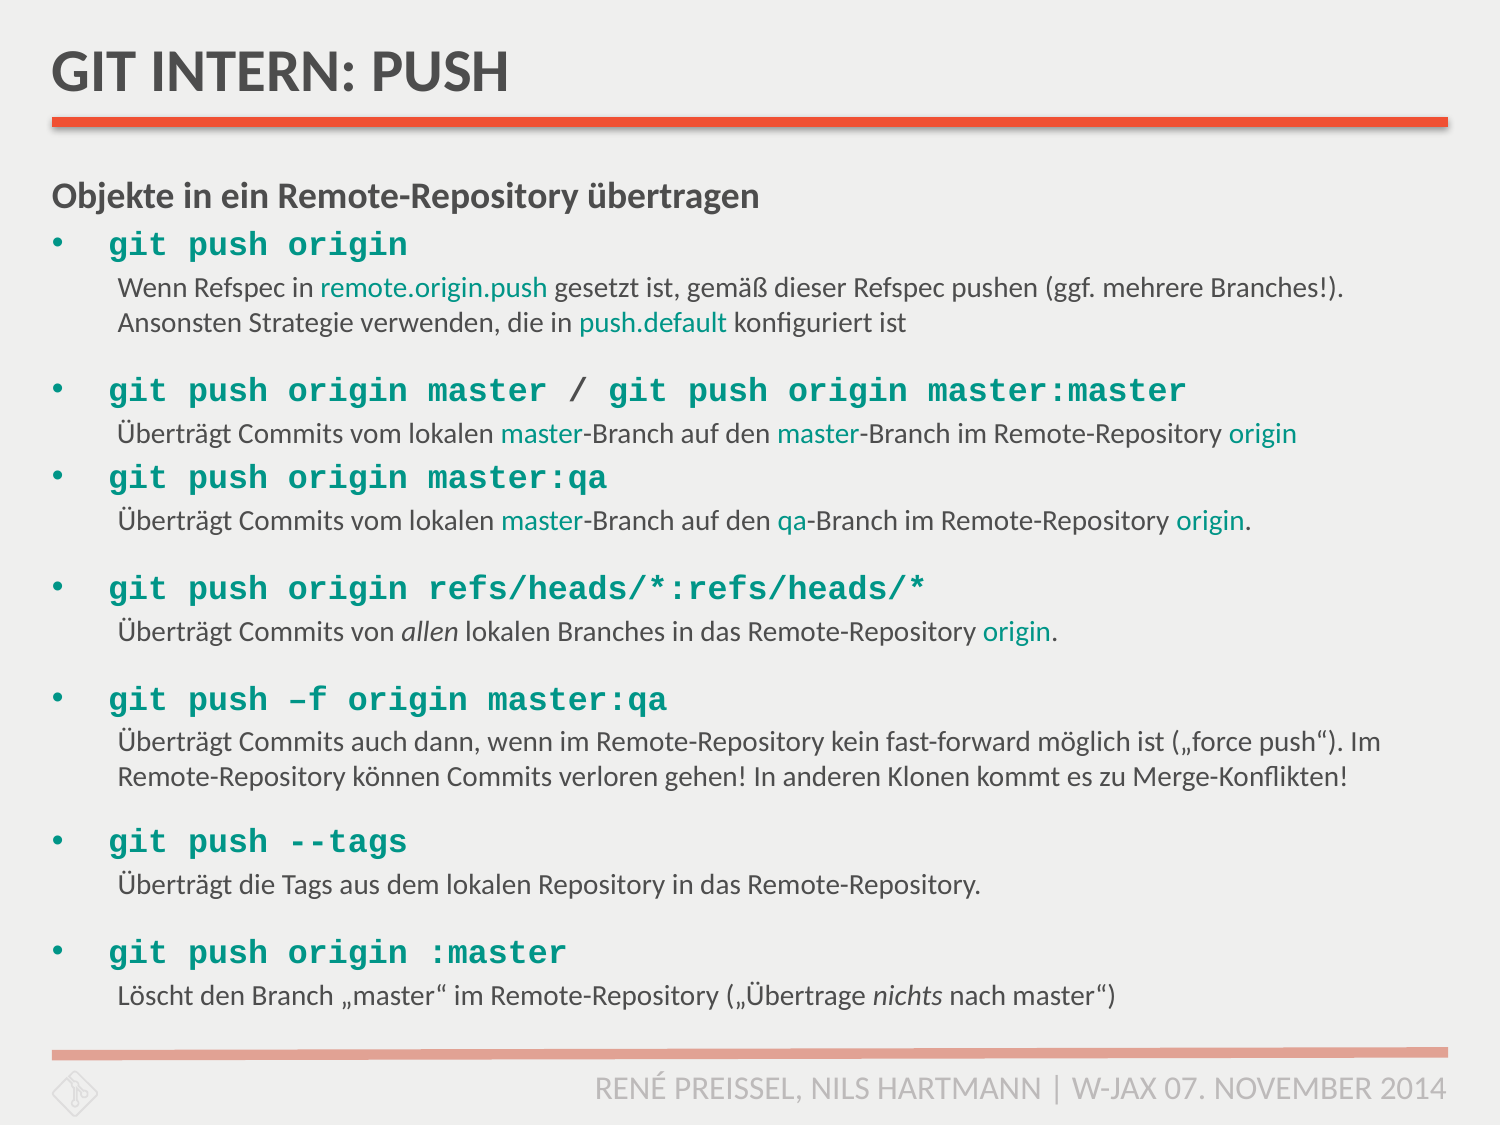

# GIT INTERN: PUSH
Objekte in ein Remote-Repository übertragen
git push origin
Wenn Refspec in remote.origin.push gesetzt ist, gemäß dieser Refspec pushen (ggf. mehrere Branches!). Ansonsten Strategie verwenden, die in push.default konfiguriert ist

git push origin master / git push origin master:master
          Überträgt Commits vom lokalen master-Branch auf den master-Branch im Remote-Repository origin
git push origin master:qa
Überträgt Commits vom lokalen master-Branch auf den qa-Branch im Remote-Repository origin.

git push origin refs/heads/*:refs/heads/*
Überträgt Commits von allen lokalen Branches in das Remote-Repository origin.

git push –f origin master:qa
Überträgt Commits auch dann, wenn im Remote-Repository kein fast-forward möglich ist („force push“). Im Remote-Repository können Commits verloren gehen! In anderen Klonen kommt es zu Merge-Konflikten!

git push --tags
Überträgt die Tags aus dem lokalen Repository in das Remote-Repository.

git push origin :master
Löscht den Branch „master“ im Remote-Repository („Übertrage nichts nach master“)